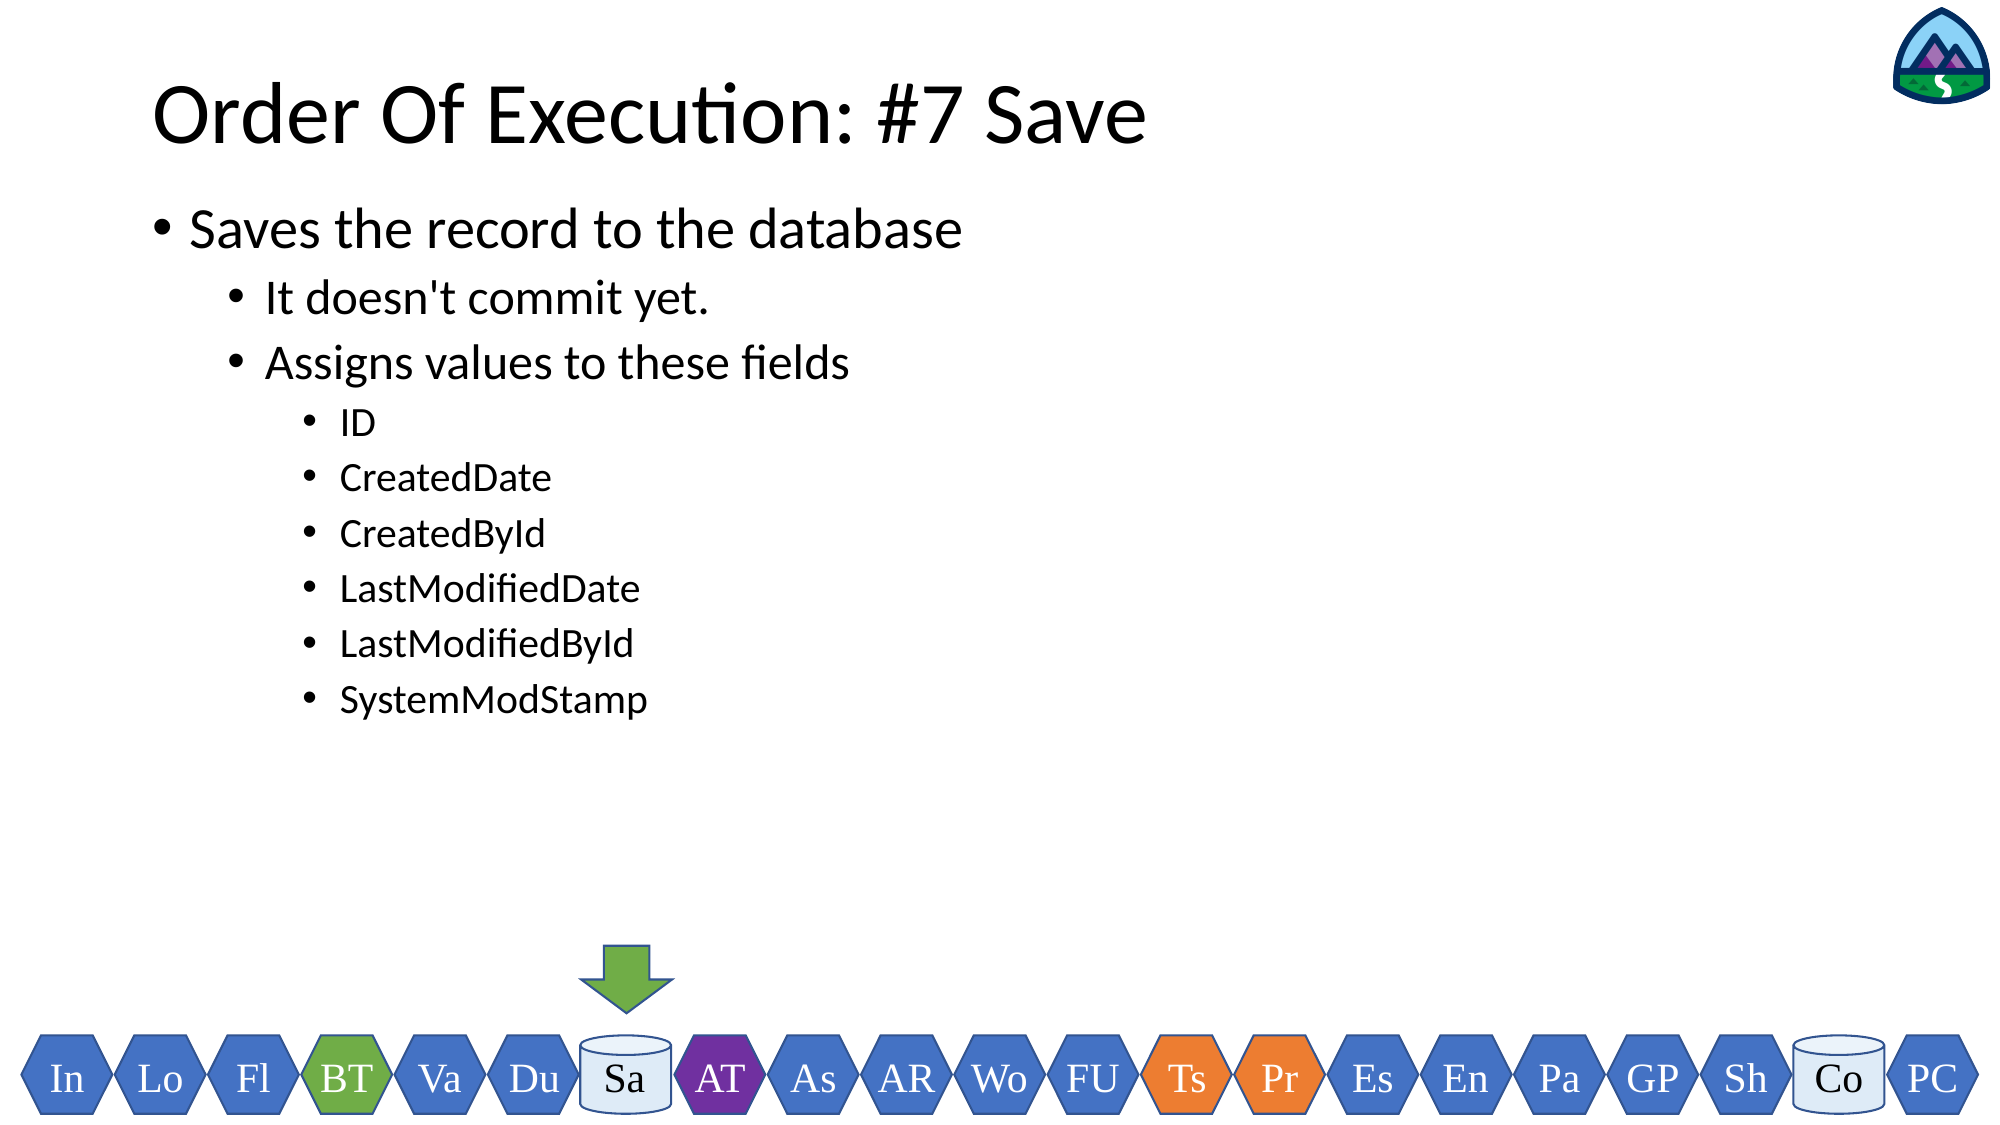

# Order Of Execution: #7 Save
Saves the record to the database
It doesn't commit yet.
Assigns values to these fields
ID
CreatedDate
CreatedById
LastModifiedDate
LastModifiedById
SystemModStamp